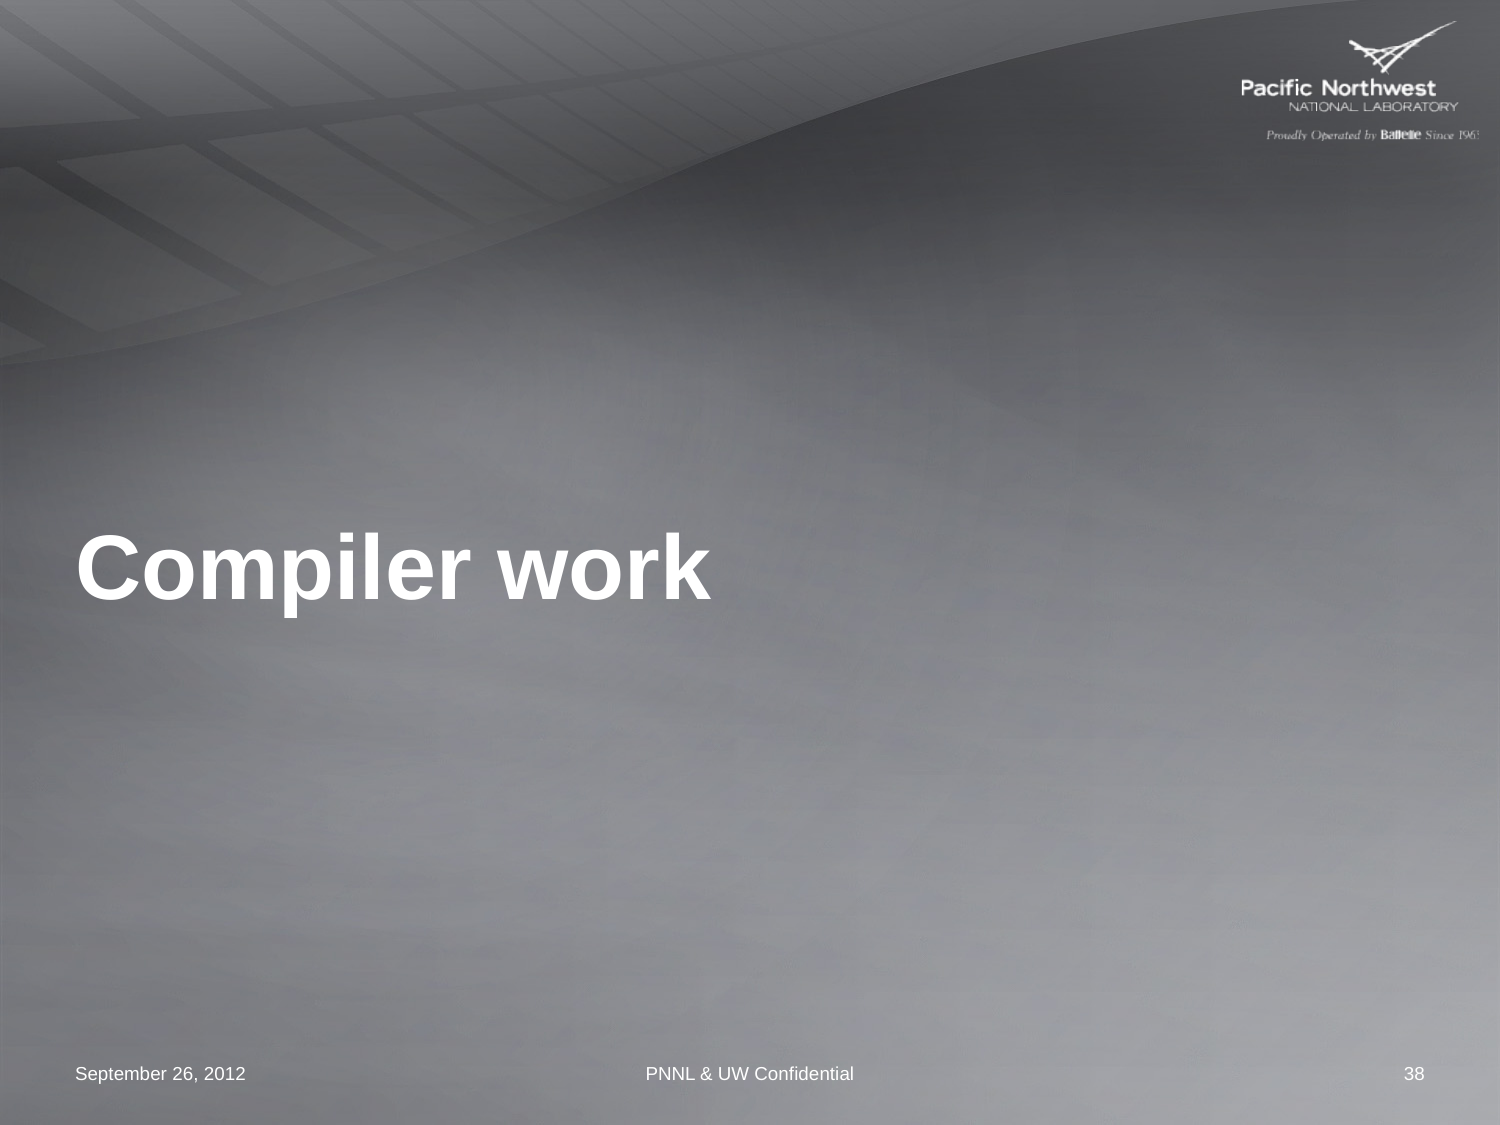

# Compiler work

September 26, 2012
PNNL & UW Confidential
38